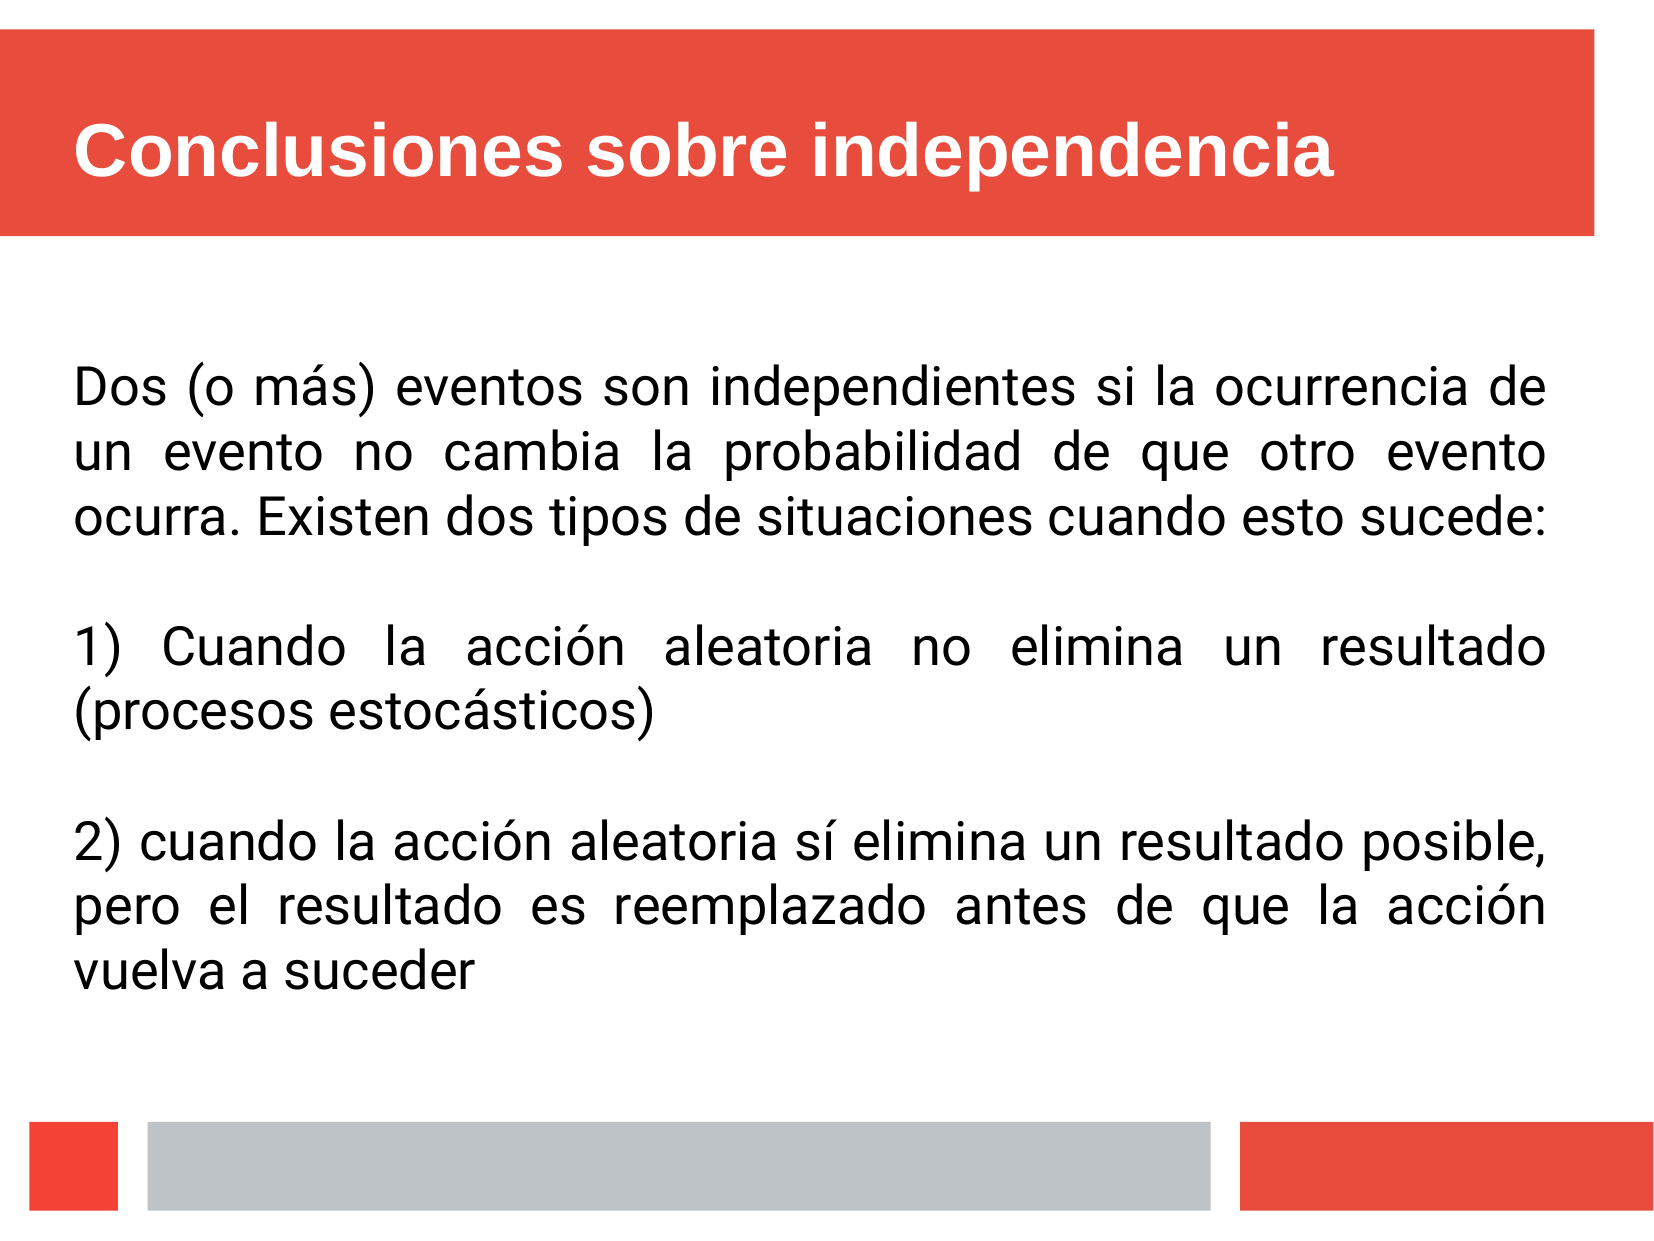

# Conclusiones sobre independencia
Dos (o más) eventos son independientes si la ocurrencia de un evento no cambia la probabilidad de que otro evento ocurra. Existen dos tipos de situaciones cuando esto sucede:
1) Cuando la acción aleatoria no elimina un resultado (procesos estocásticos)

2) cuando la acción aleatoria sí elimina un resultado posible, pero el resultado es reemplazado antes de que la acción vuelva a suceder